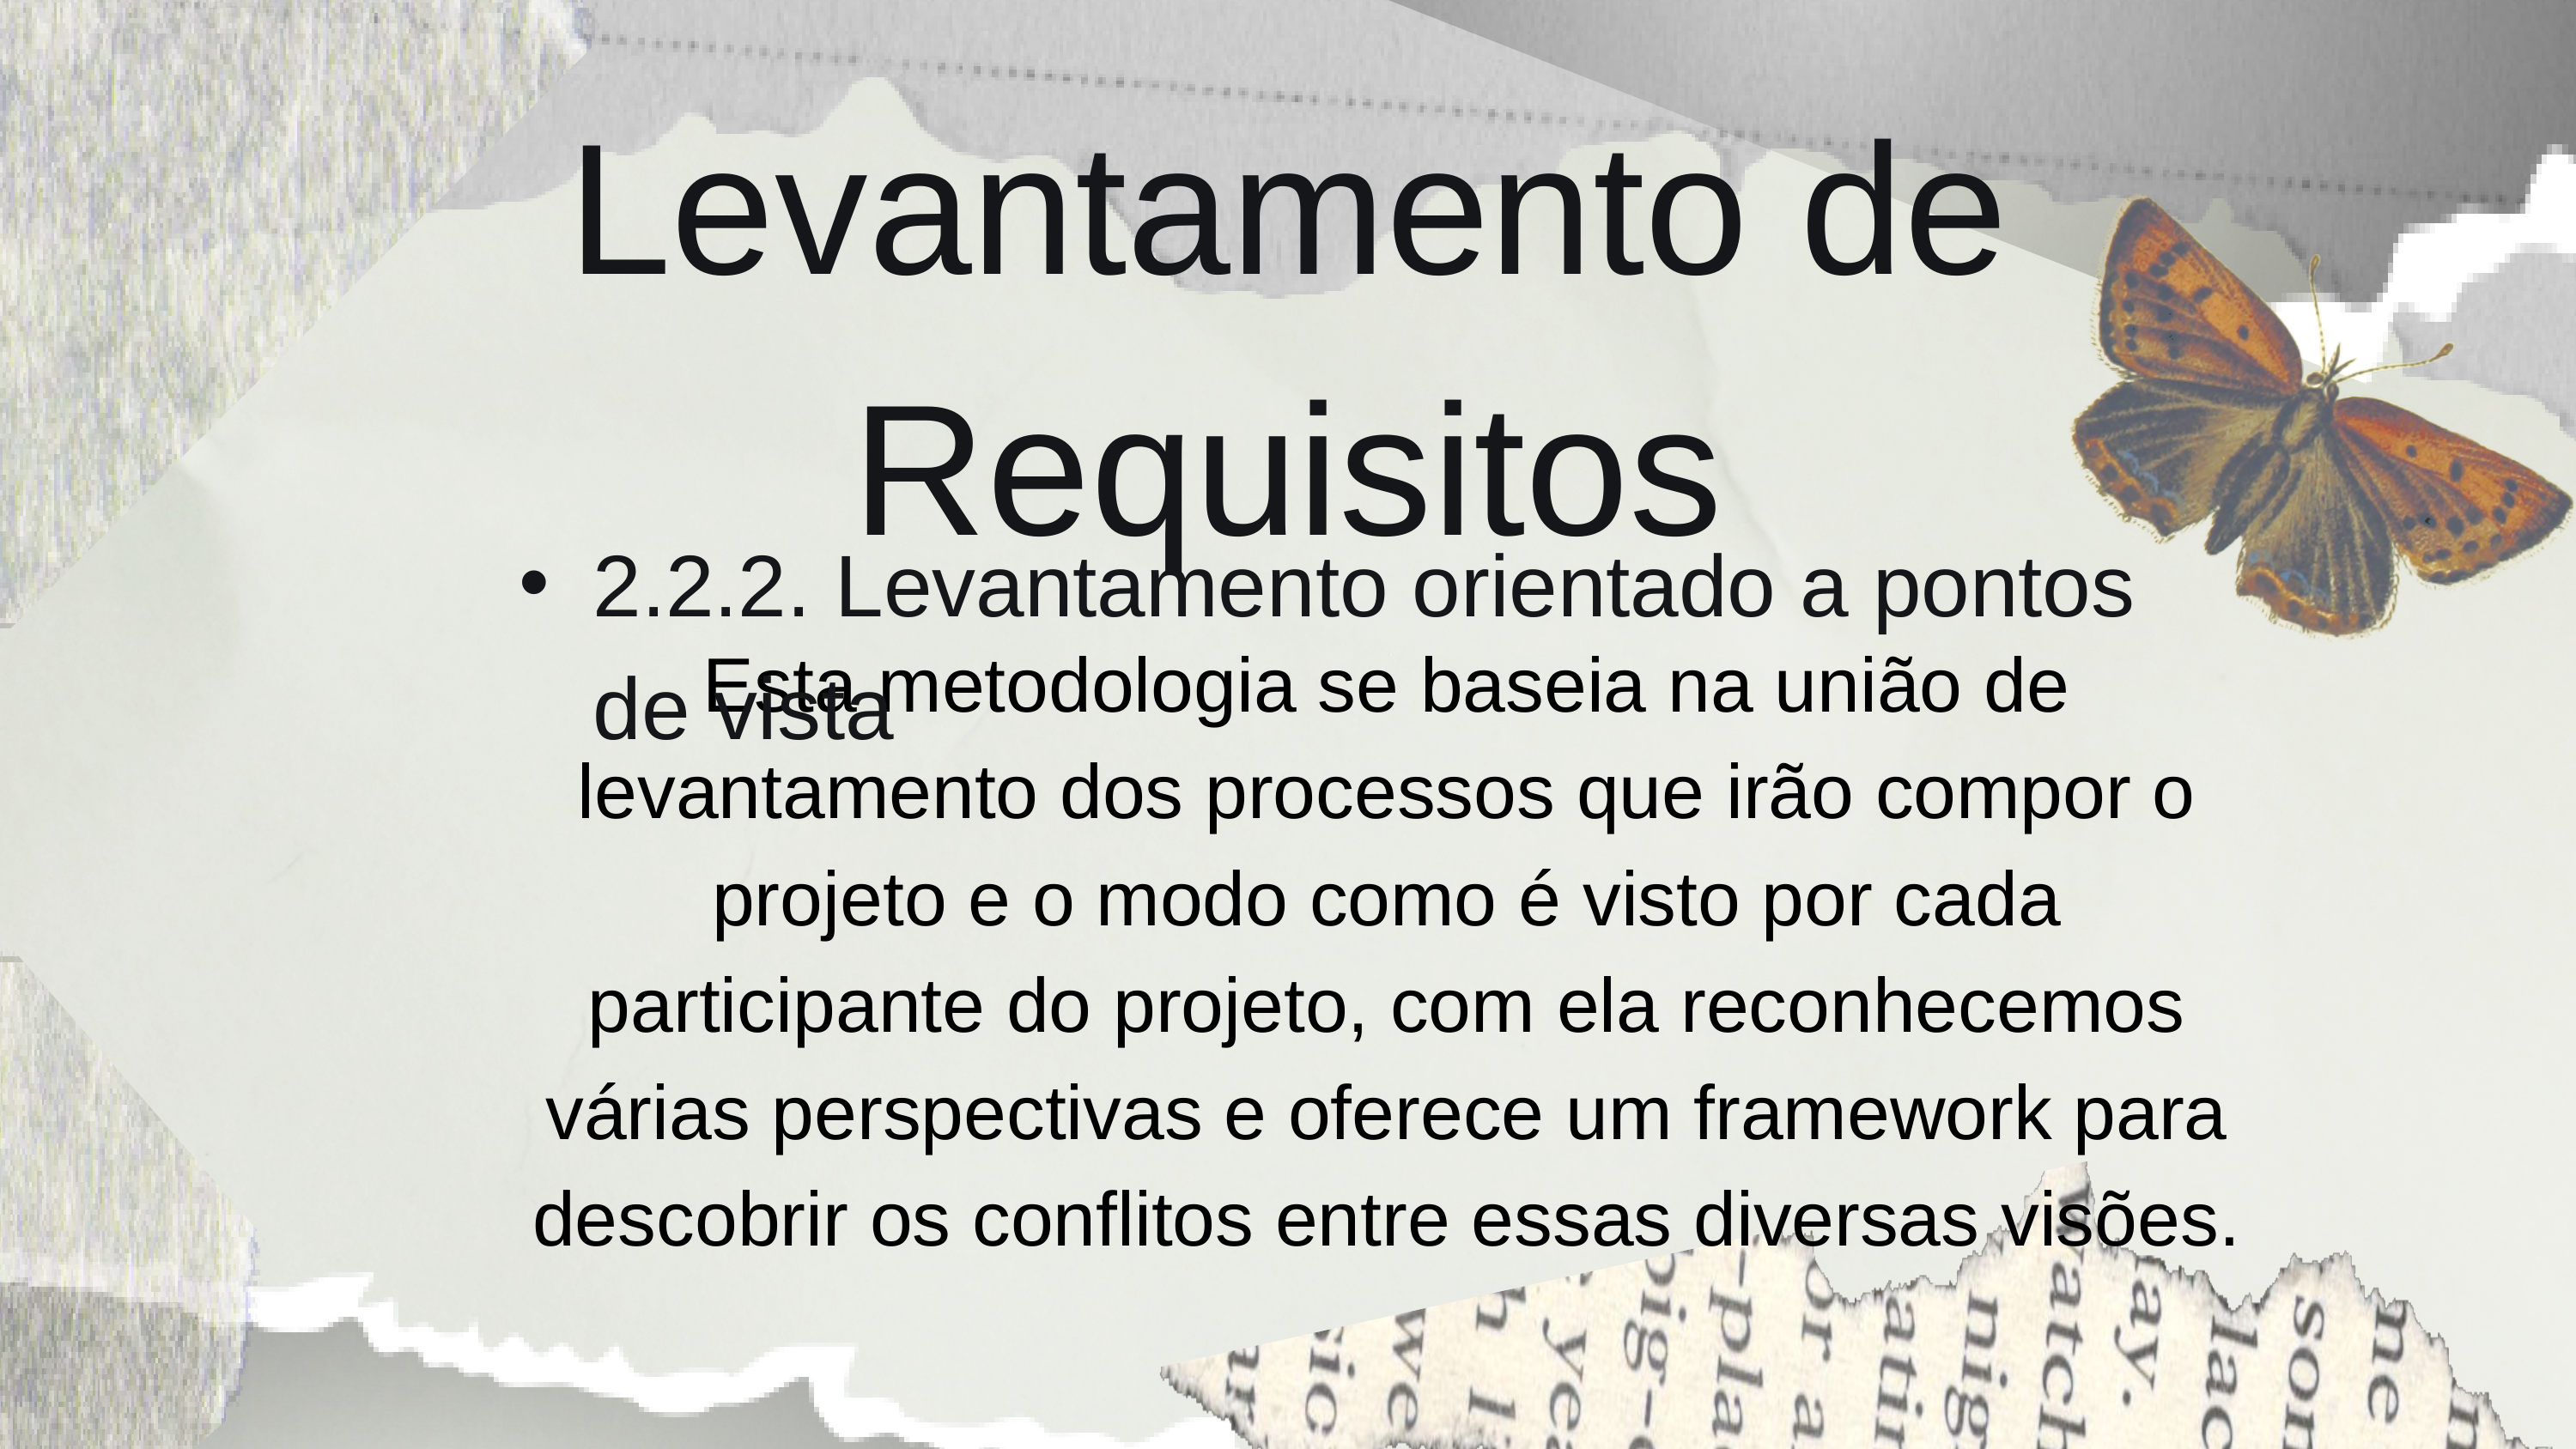

Levantamento de Requisitos

2.2.2. Levantamento orientado a pontos de vista
Esta metodologia se baseia na união de levantamento dos processos que irão compor o projeto e o modo como é visto por cada participante do projeto, com ela reconhecemos várias perspectivas e oferece um framework para descobrir os conflitos entre essas diversas visões.